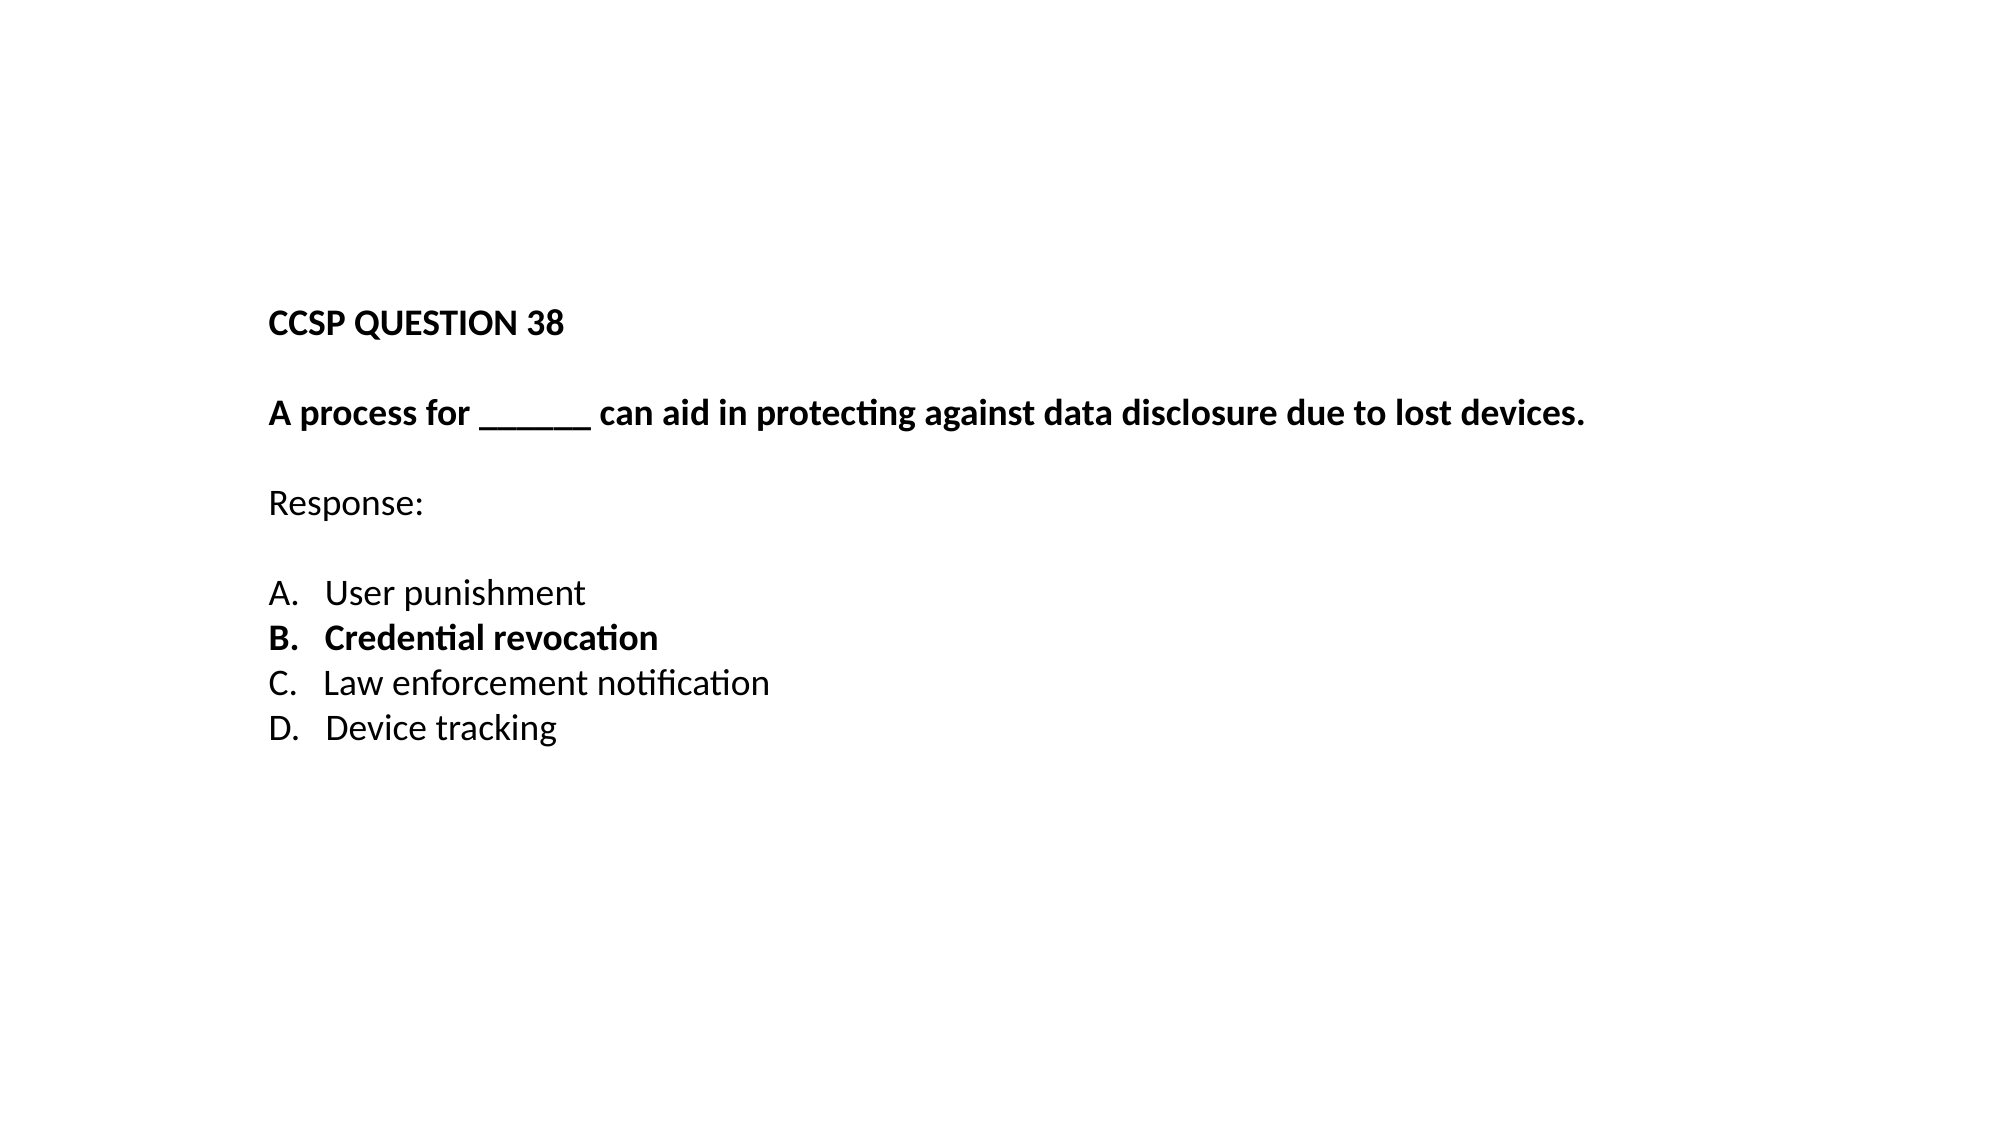

CCSP QUESTION 38

A process for ______ can aid in protecting against data disclosure due to lost devices.

Response:

User punishment
B.   Credential revocation
C.   Law enforcement notification
D.   Device tracking